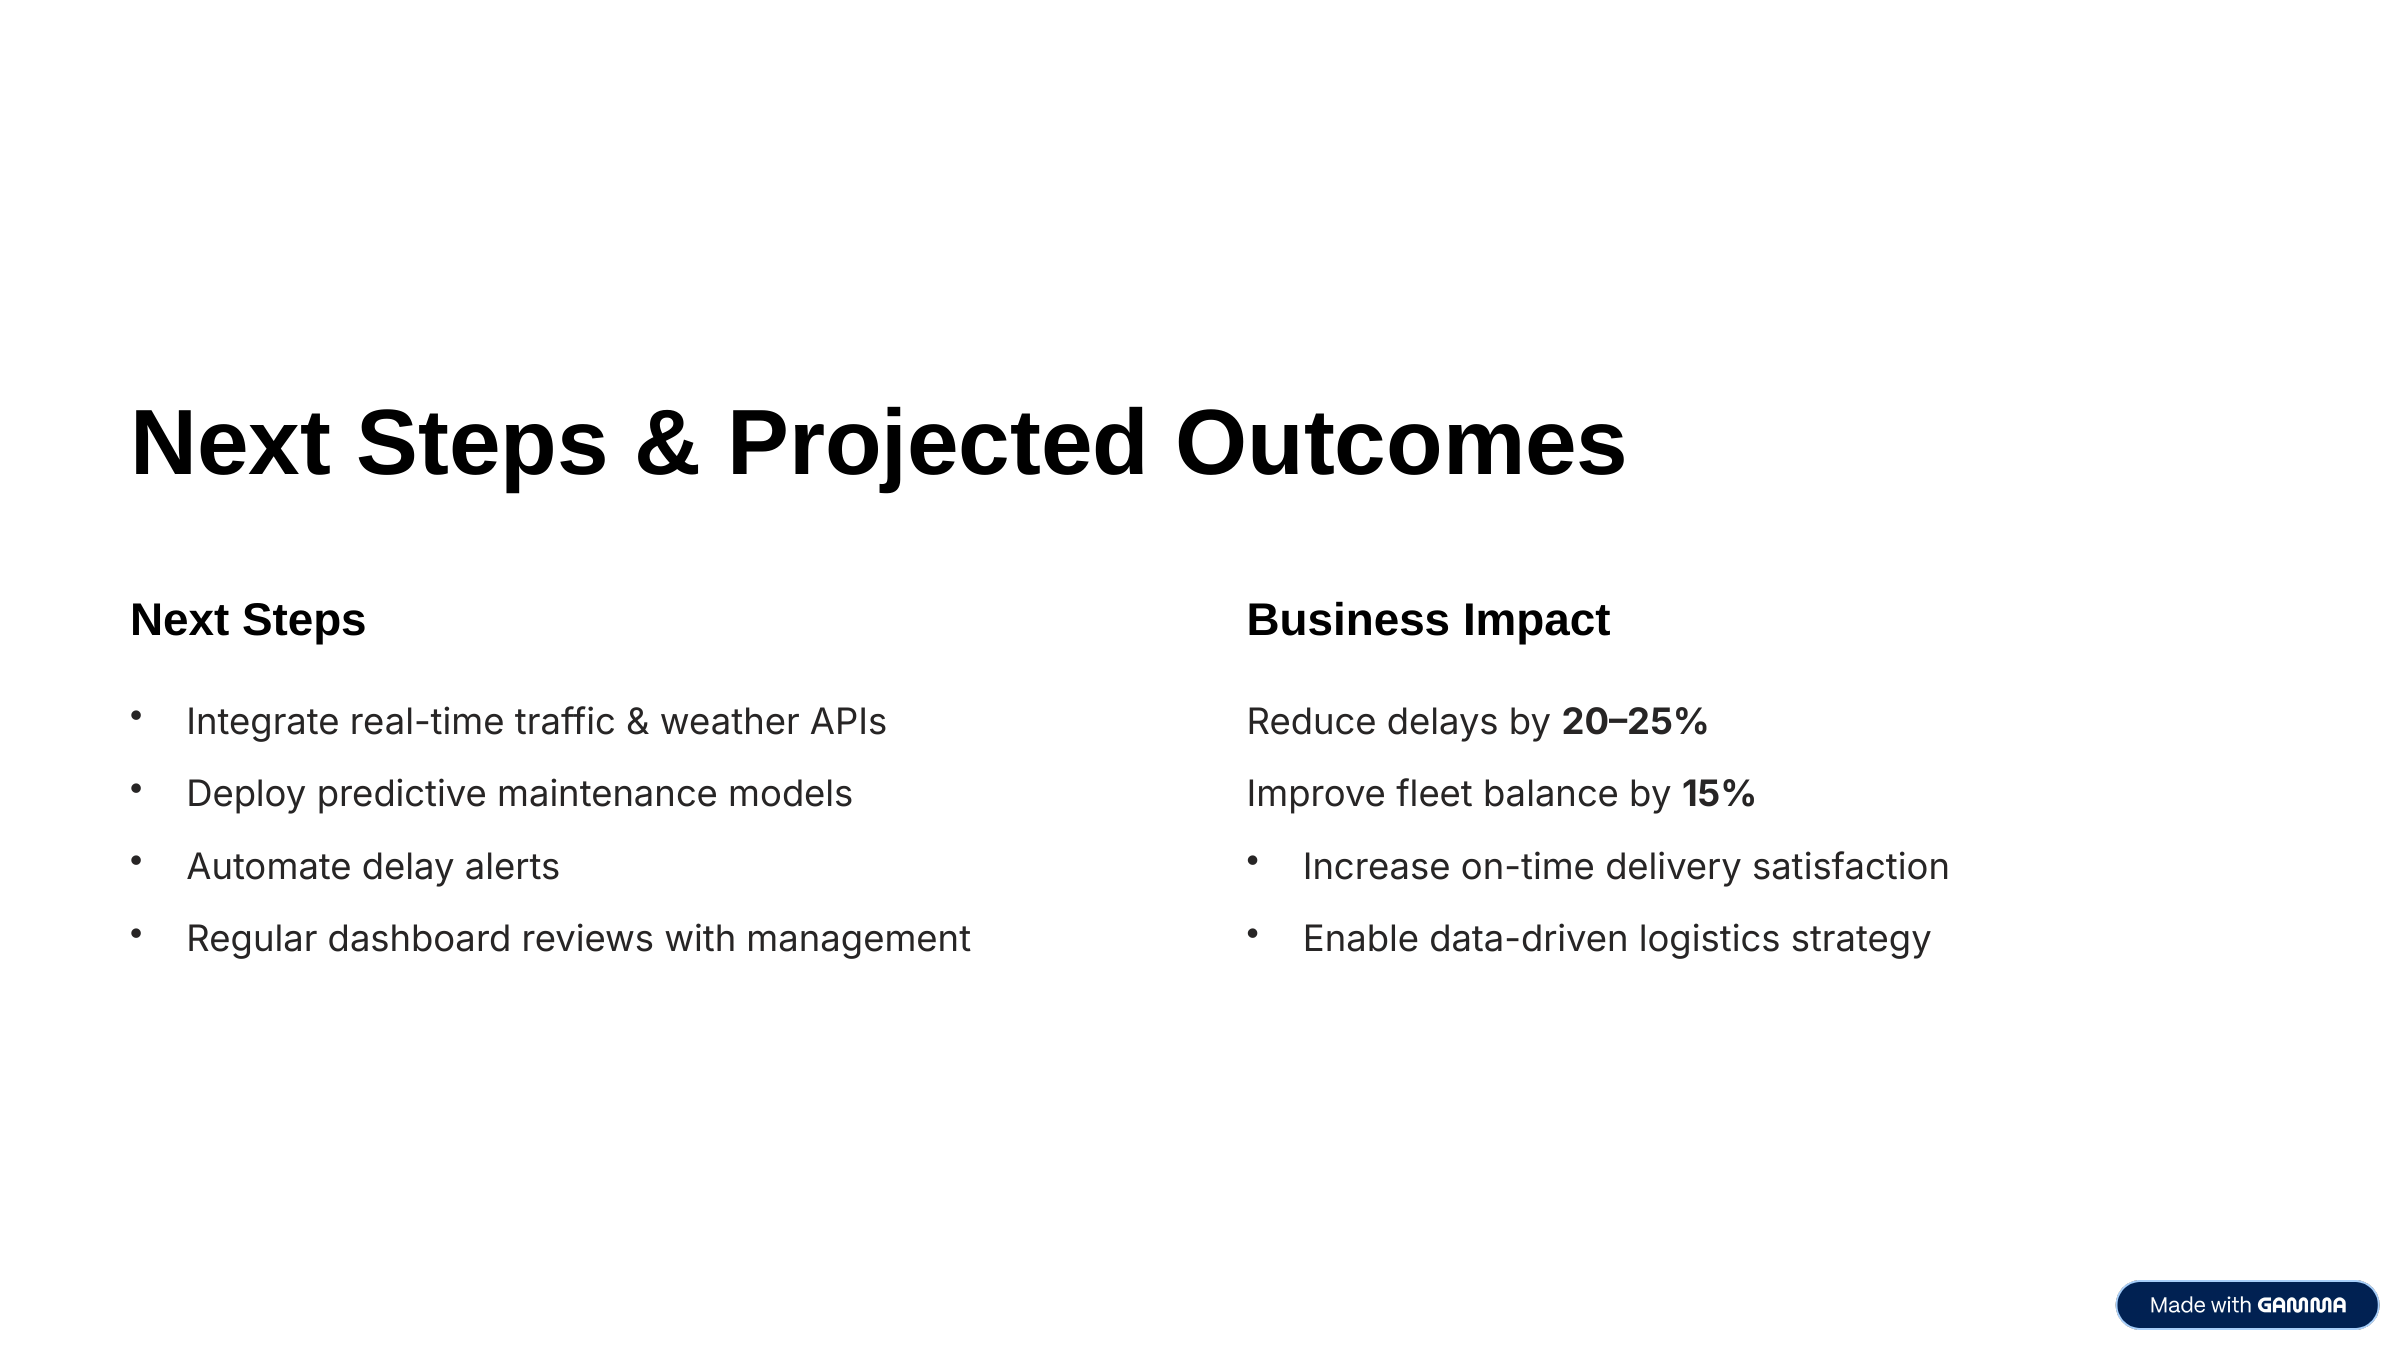

Next Steps & Projected Outcomes
Next Steps
Business Impact
Integrate real-time traffic & weather APIs
Reduce delays by 20–25%
Deploy predictive maintenance models
Improve fleet balance by 15%
Automate delay alerts
Increase on-time delivery satisfaction
Regular dashboard reviews with management
Enable data-driven logistics strategy